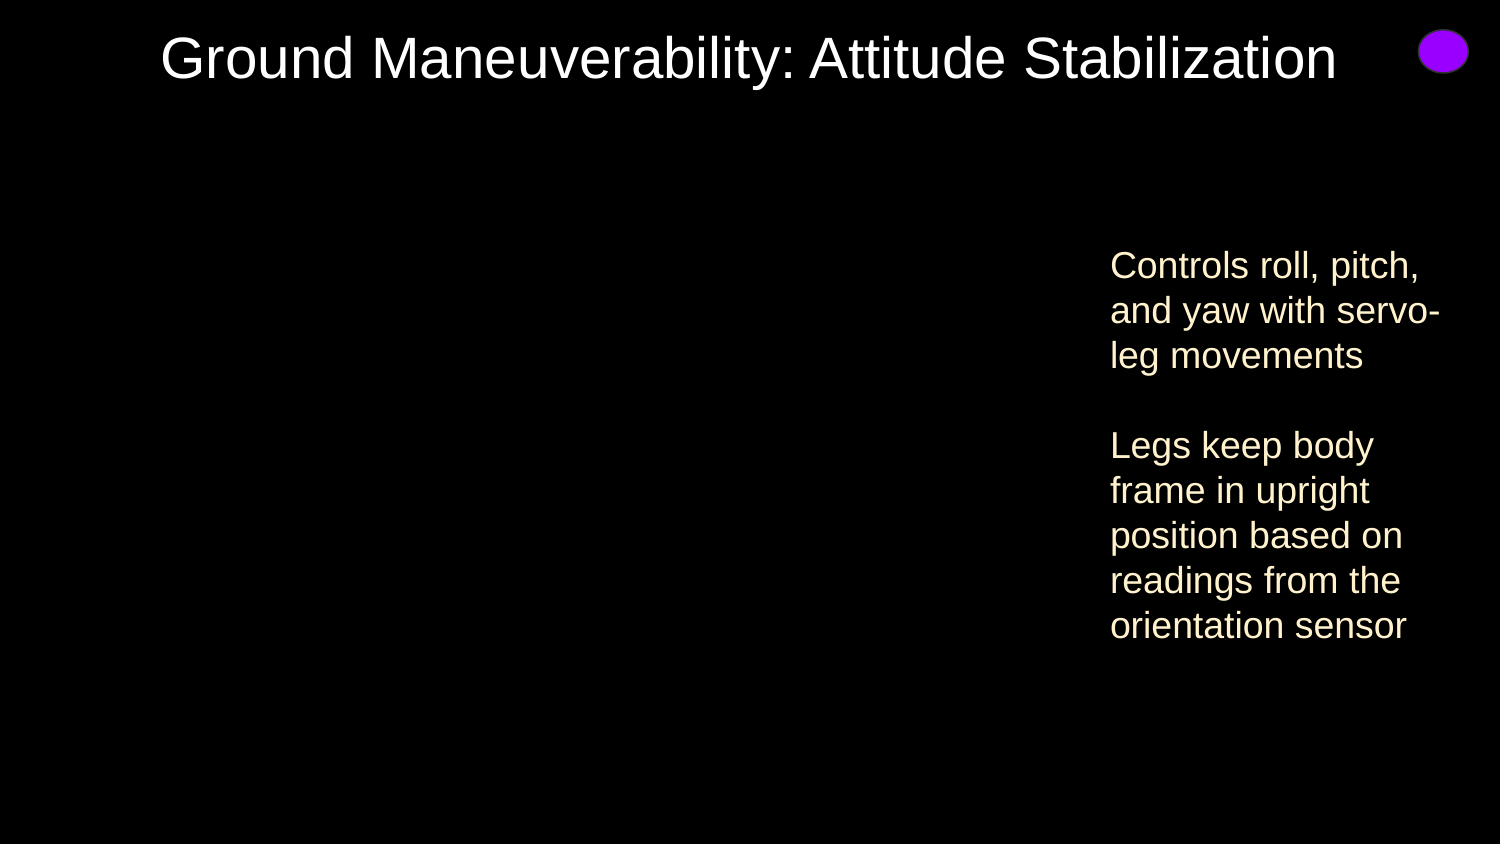

# Ground Maneuverability: Attitude Stabilization

Controls roll, pitch, and yaw with servo-leg movements

Legs keep body frame in upright position based on readings from the orientation sensor